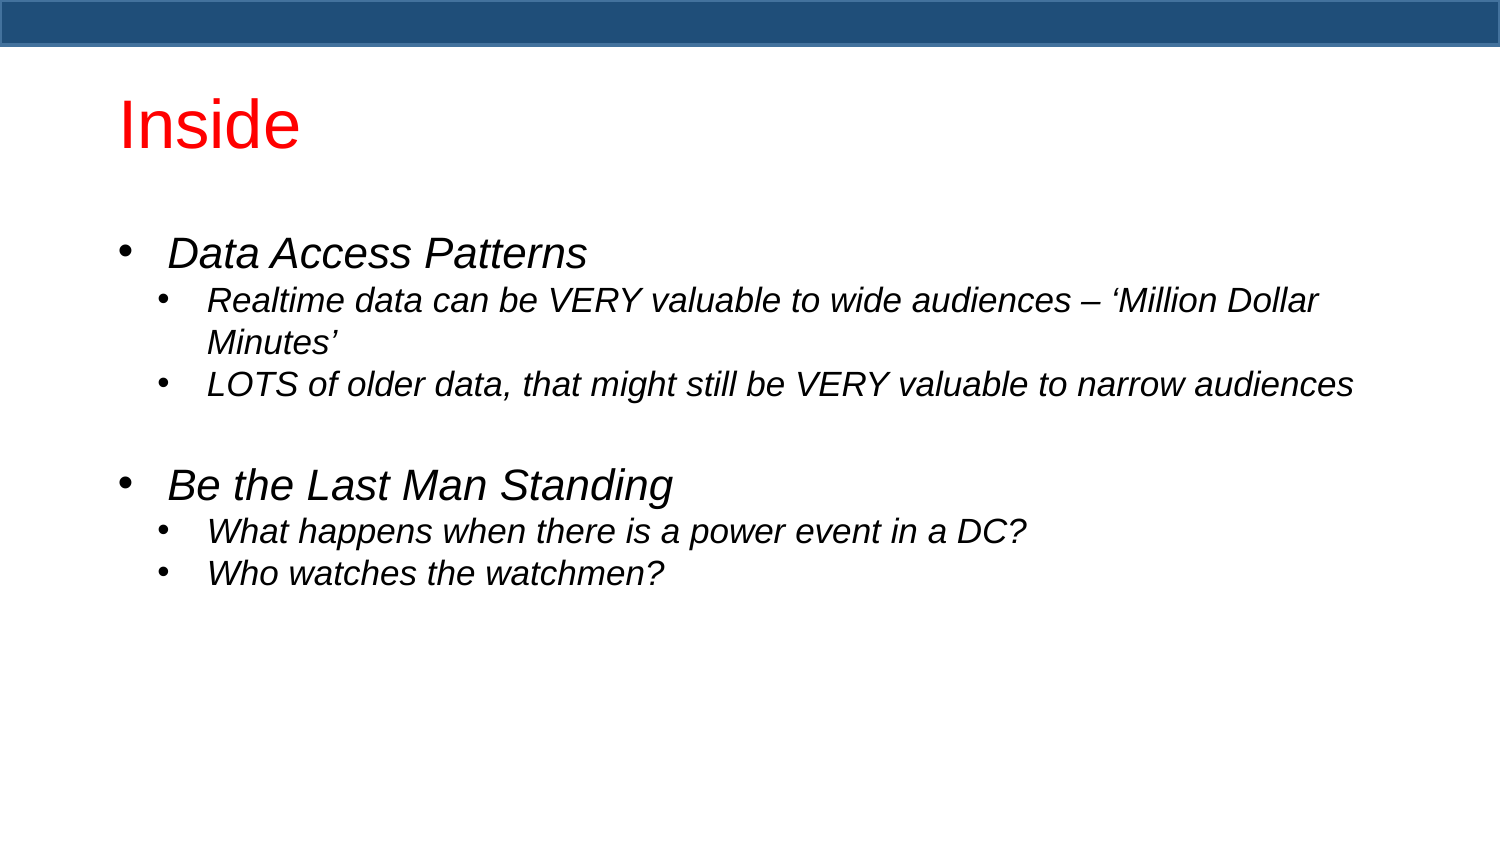

# Inside
Data Access Patterns
Realtime data can be VERY valuable to wide audiences – ‘Million Dollar Minutes’
LOTS of older data, that might still be VERY valuable to narrow audiences

Be the Last Man Standing
What happens when there is a power event in a DC?
Who watches the watchmen?